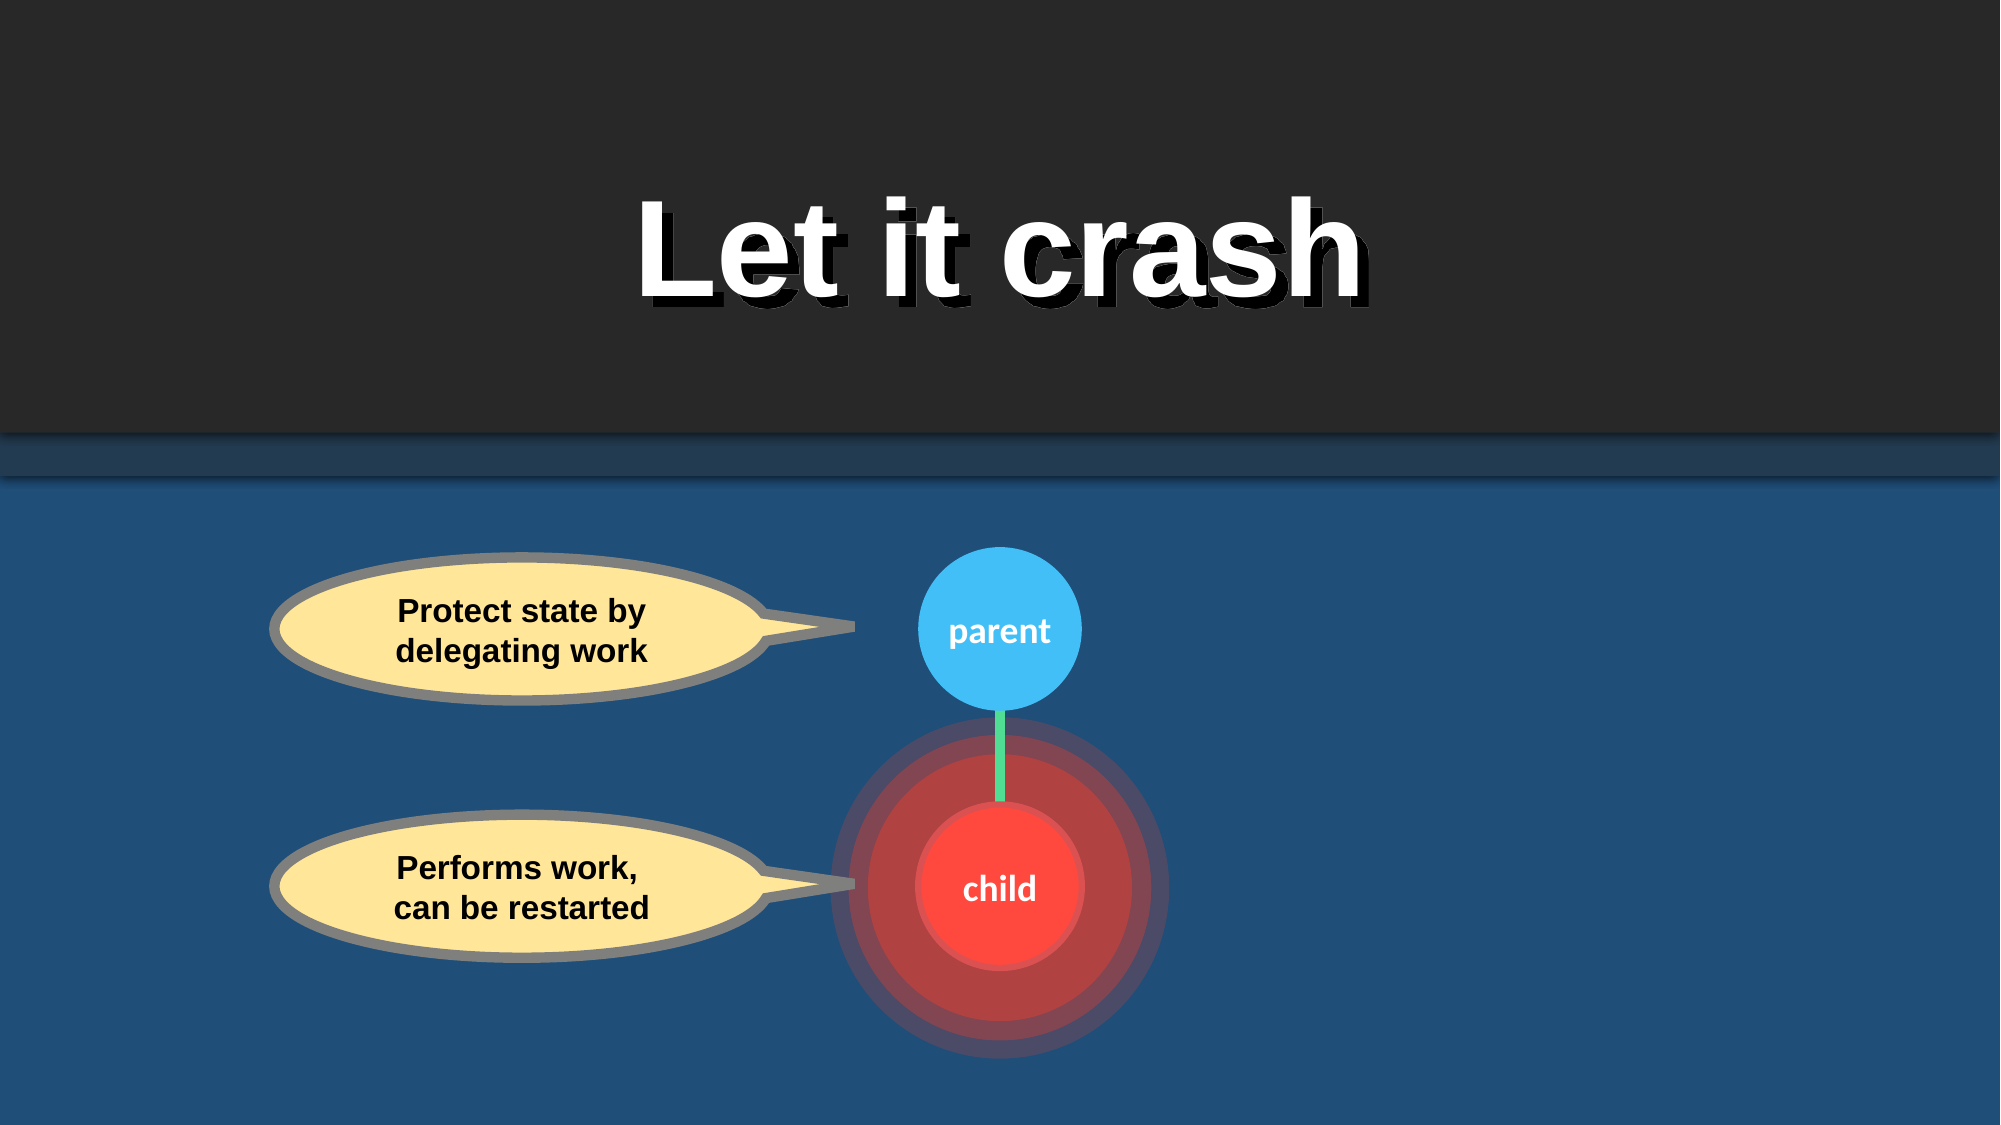

Let it crash

parent

child
Protect state by delegating work
Performs work,
can be restarted